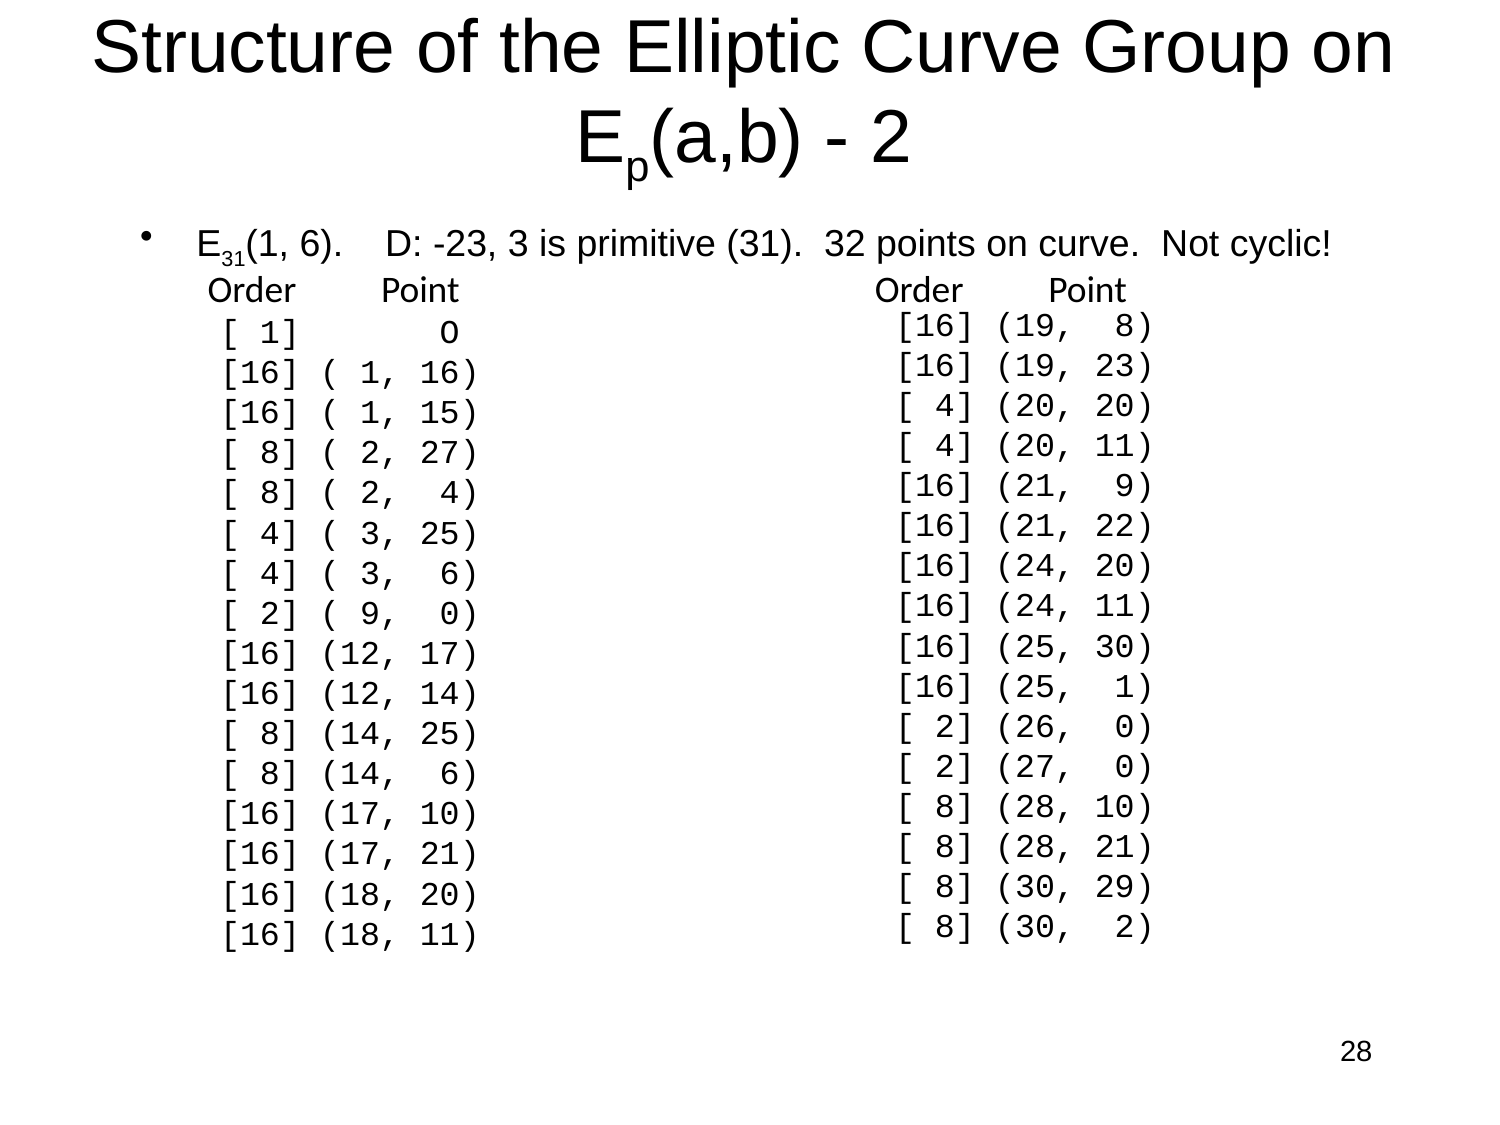

# Structure of the Elliptic Curve Group on Ep(a,b) - 2
E31(1, 6).    D: -23, 3 is primitive (31).  32 points on curve.  Not cyclic!
   Order          Point                                                 Order          Point
    [ 1]       O
    [16] ( 1, 16)
    [16] ( 1, 15)
    [ 8] ( 2, 27)
    [ 8] ( 2,  4)
    [ 4] ( 3, 25)
    [ 4] ( 3,  6)
    [ 2] ( 9,  0)
    [16] (12, 17)
    [16] (12, 14)
    [ 8] (14, 25)
    [ 8] (14,  6)
    [16] (17, 10)
    [16] (17, 21)
    [16] (18, 20)
    [16] (18, 11)
    [16] (19,  8)
    [16] (19, 23)
    [ 4] (20, 20)
    [ 4] (20, 11)
    [16] (21,  9)
    [16] (21, 22)
    [16] (24, 20)
    [16] (24, 11)
    [16] (25, 30)
    [16] (25,  1)
    [ 2] (26,  0)
    [ 2] (27,  0)
    [ 8] (28, 10)
    [ 8] (28, 21)
    [ 8] (30, 29)
    [ 8] (30,  2)
28